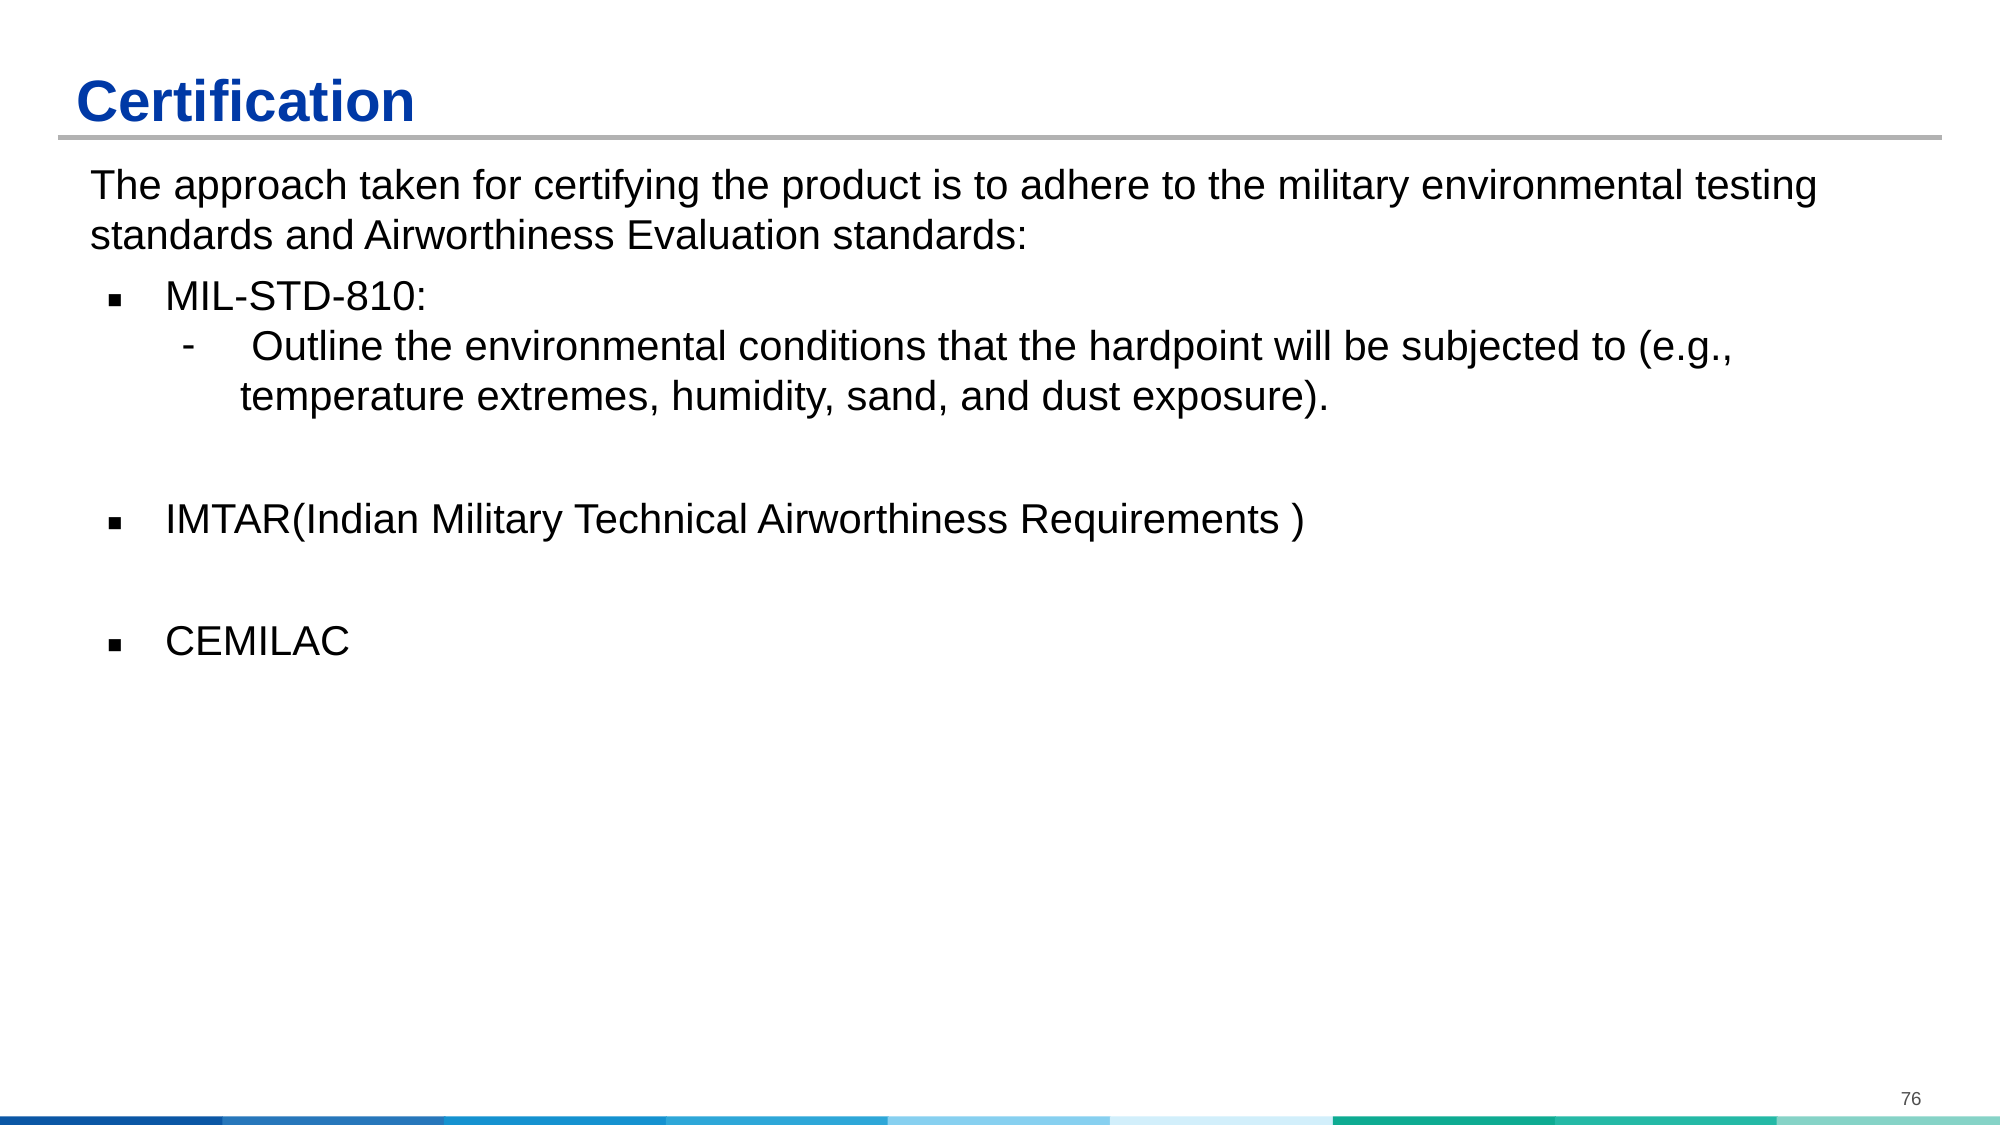

# Certification
The approach taken for certifying the product is to adhere to the military environmental testing standards and Airworthiness Evaluation standards:
MIL-STD-810:
 Outline the environmental conditions that the hardpoint will be subjected to (e.g., temperature extremes, humidity, sand, and dust exposure).

IMTAR(Indian Military Technical Airworthiness Requirements )

CEMILAC
76